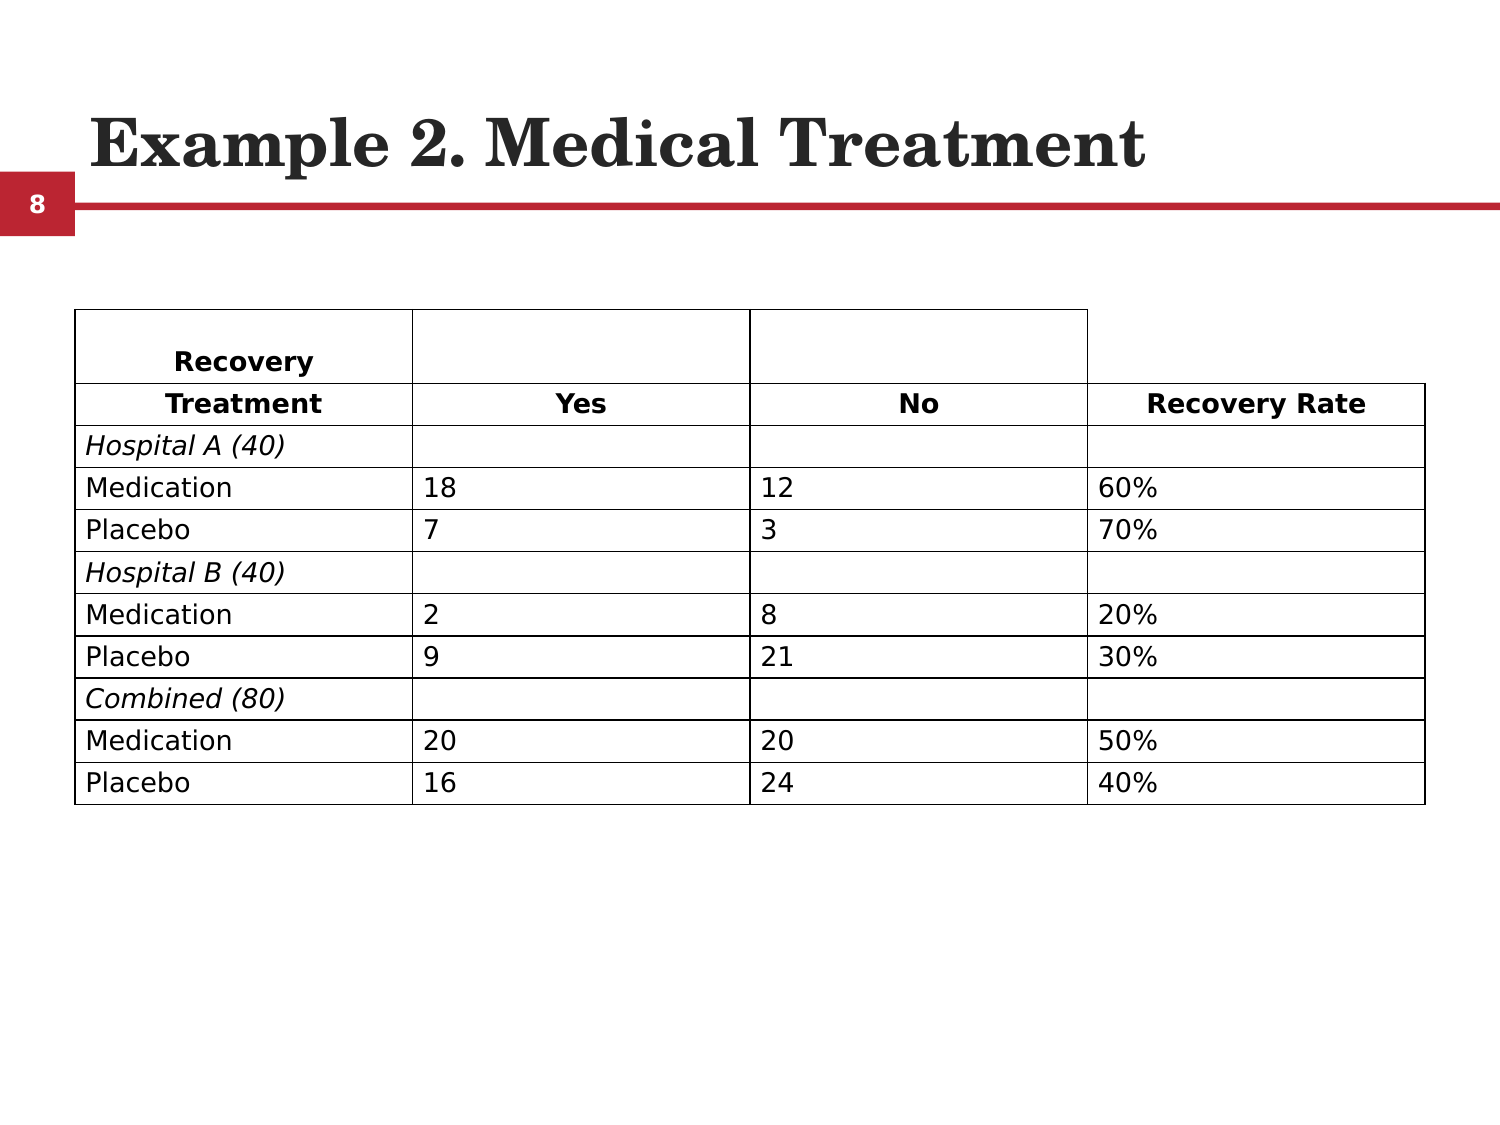

# Example 2. Medical Treatment
| Recovery |  |  |  |
| --- | --- | --- | --- |
| Treatment | Yes | No | Recovery Rate |
| Hospital A (40) |  |  |  |
| Medication | 18 | 12 | 60% |
| Placebo | 7 | 3 | 70% |
| Hospital B (40) |  |  |  |
| Medication | 2 | 8 | 20% |
| Placebo | 9 | 21 | 30% |
| Combined (80) |  |  |  |
| Medication | 20 | 20 | 50% |
| Placebo | 16 | 24 | 40% |